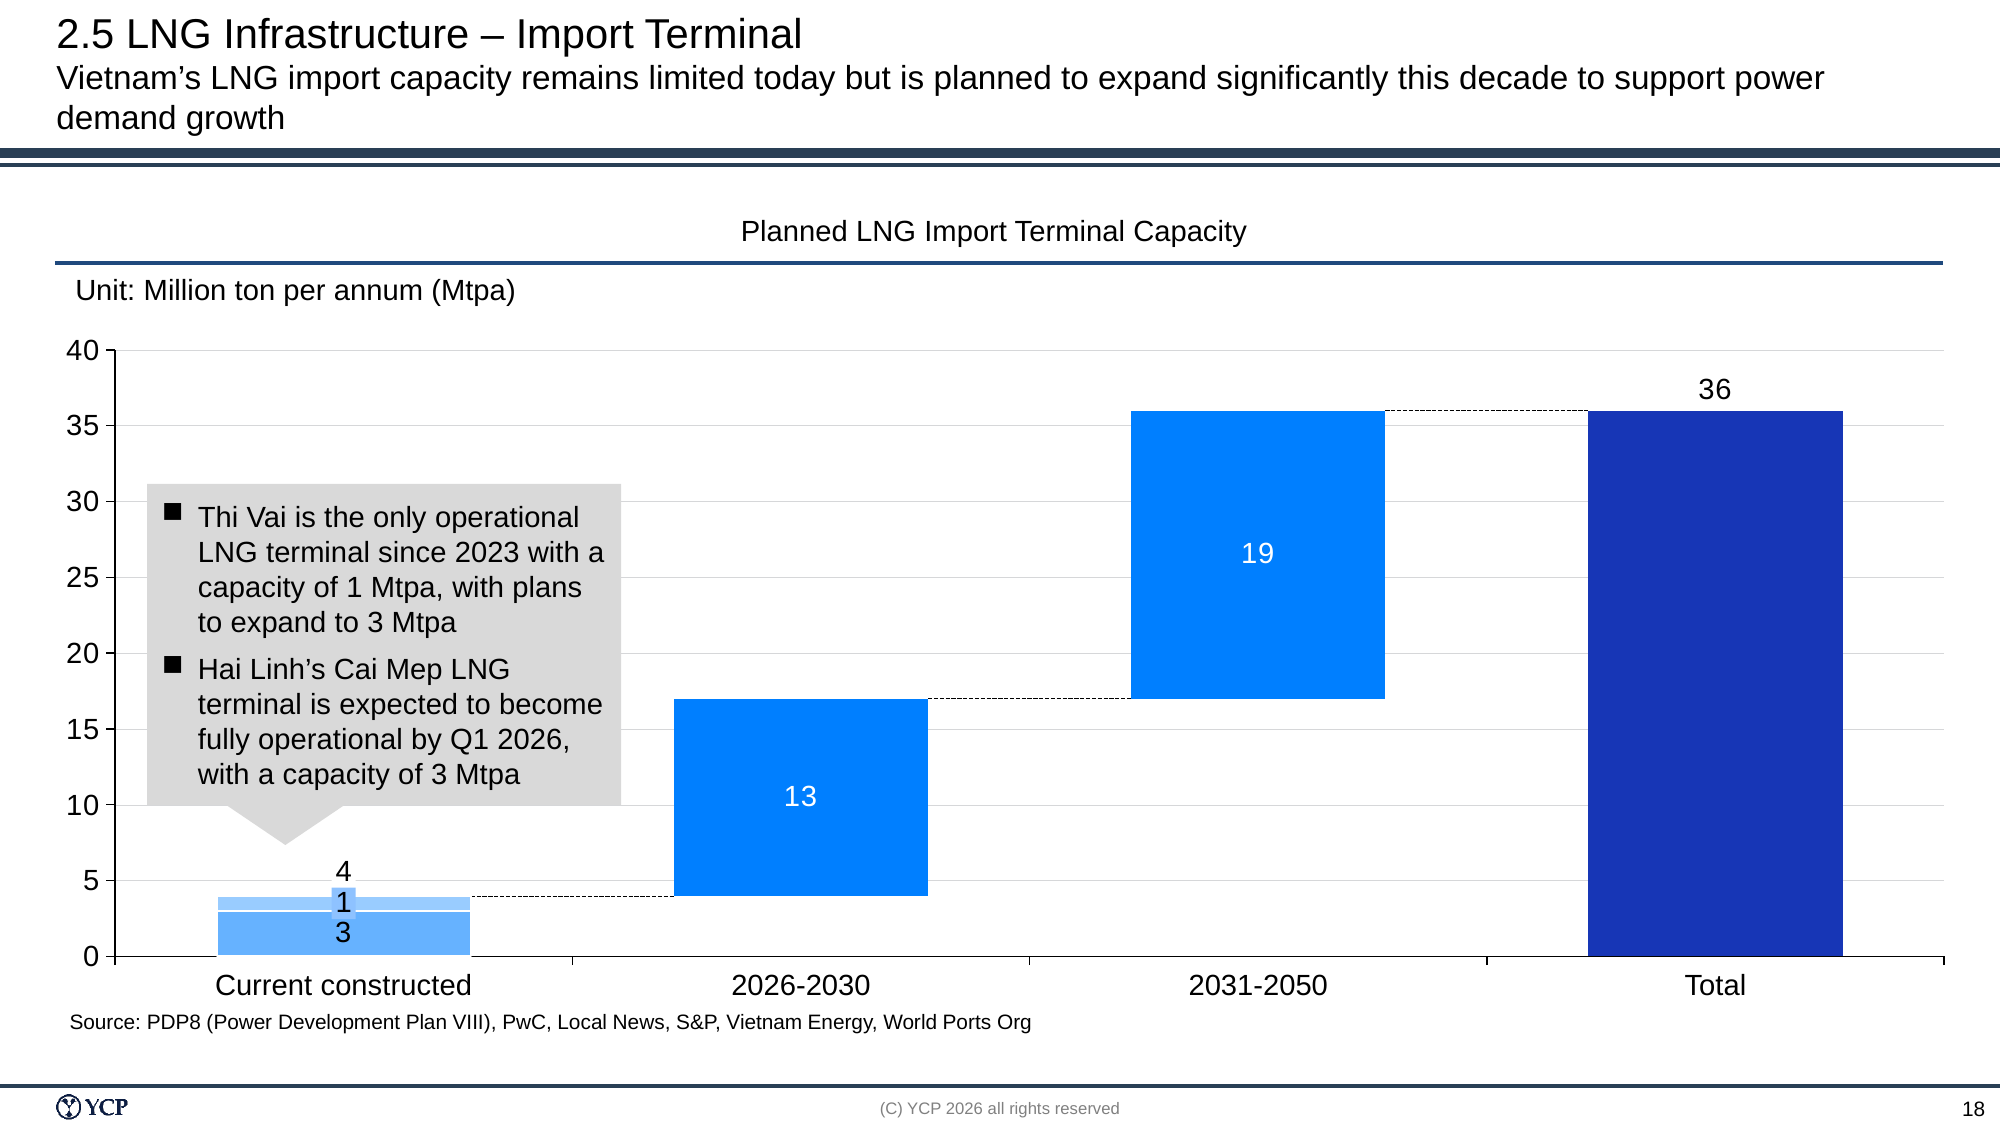

# 2.5 LNG Infrastructure – Import Terminal Vietnam’s LNG import capacity remains limited today but is planned to expand significantly this decade to support power demand growth

Planned LNG Import Terminal Capacity
Unit: Million ton per annum (Mtpa)

### Chart

| Category |  |  |
|---|---|---|
Thi Vai is the only operational LNG terminal since 2023 with a capacity of 1 Mtpa, with plans to expand to 3 Mtpa
Hai Linh’s Cai Mep LNG terminal is expected to become fully operational by Q1 2026, with a capacity of 3 Mtpa
4
1
Current constructed
2026-2030
2031-2050
Total
Source: PDP8 (Power Development Plan VIII), PwC, Local News, S&P, Vietnam Energy, World Ports Org